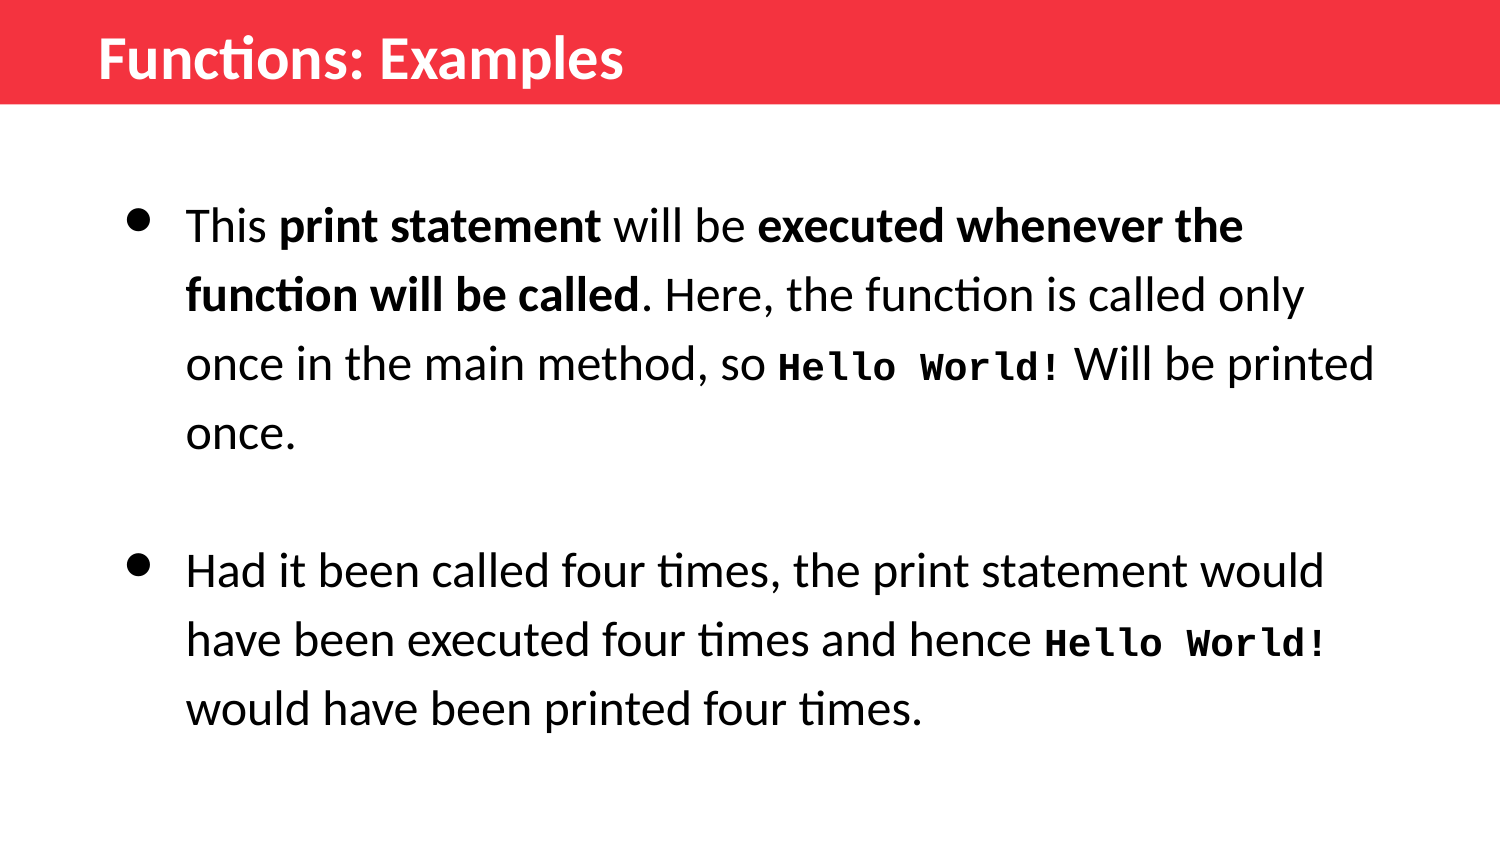

Functions: Examples

This print statement will be executed whenever the function will be called. Here, the function is called only once in the main method, so Hello World! Will be printed once.

Had it been called four times, the print statement would have been executed four times and hence Hello World! would have been printed four times.